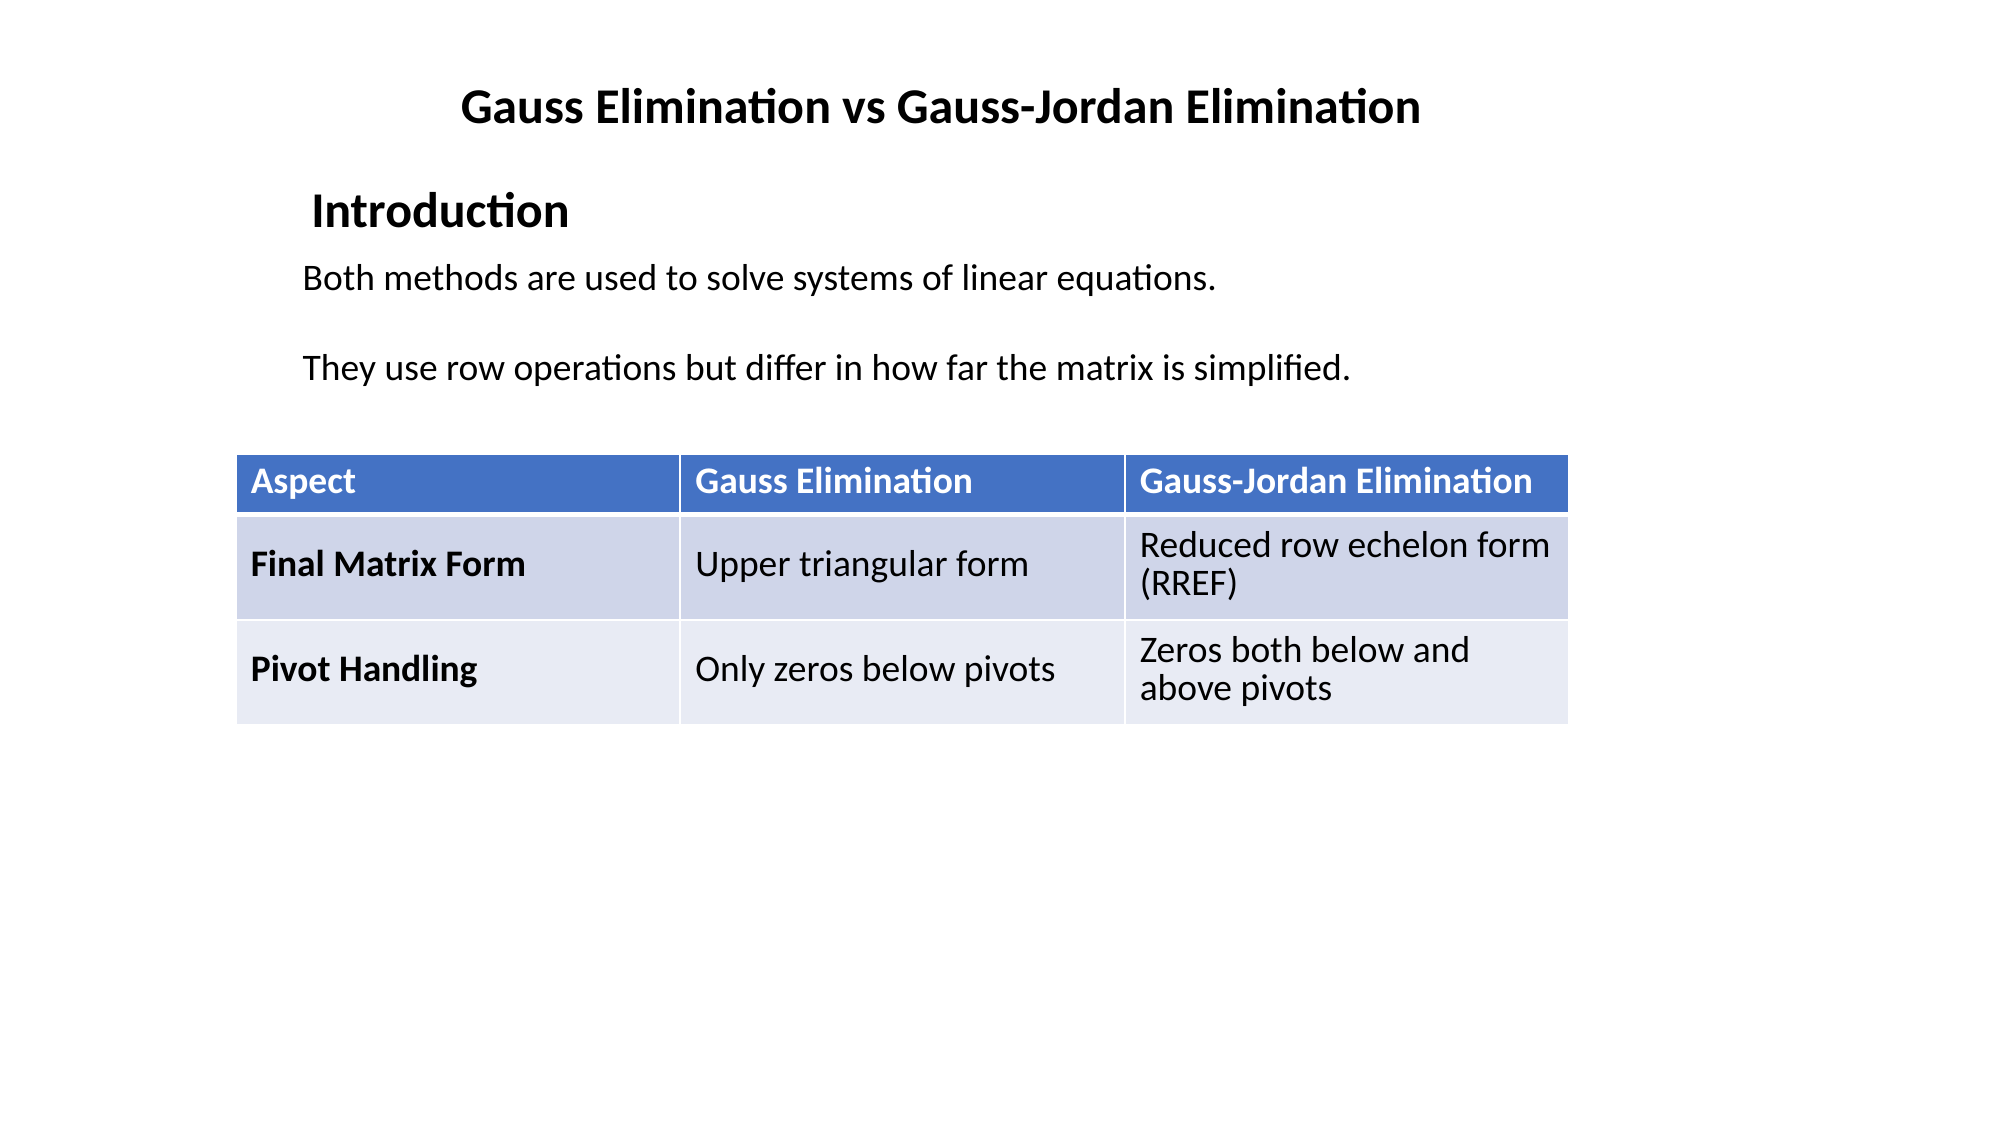

Gauss Elimination vs Gauss-Jordan Elimination

Introduction
Both methods are used to solve systems of linear equations.

They use row operations but differ in how far the matrix is simplified.

| Aspect | Gauss Elimination | Gauss-Jordan Elimination |
| --- | --- | --- |
| Final Matrix Form | Upper triangular form | Reduced row echelon form (RREF) |
| Pivot Handling | Only zeros below pivots | Zeros both below and above pivots |